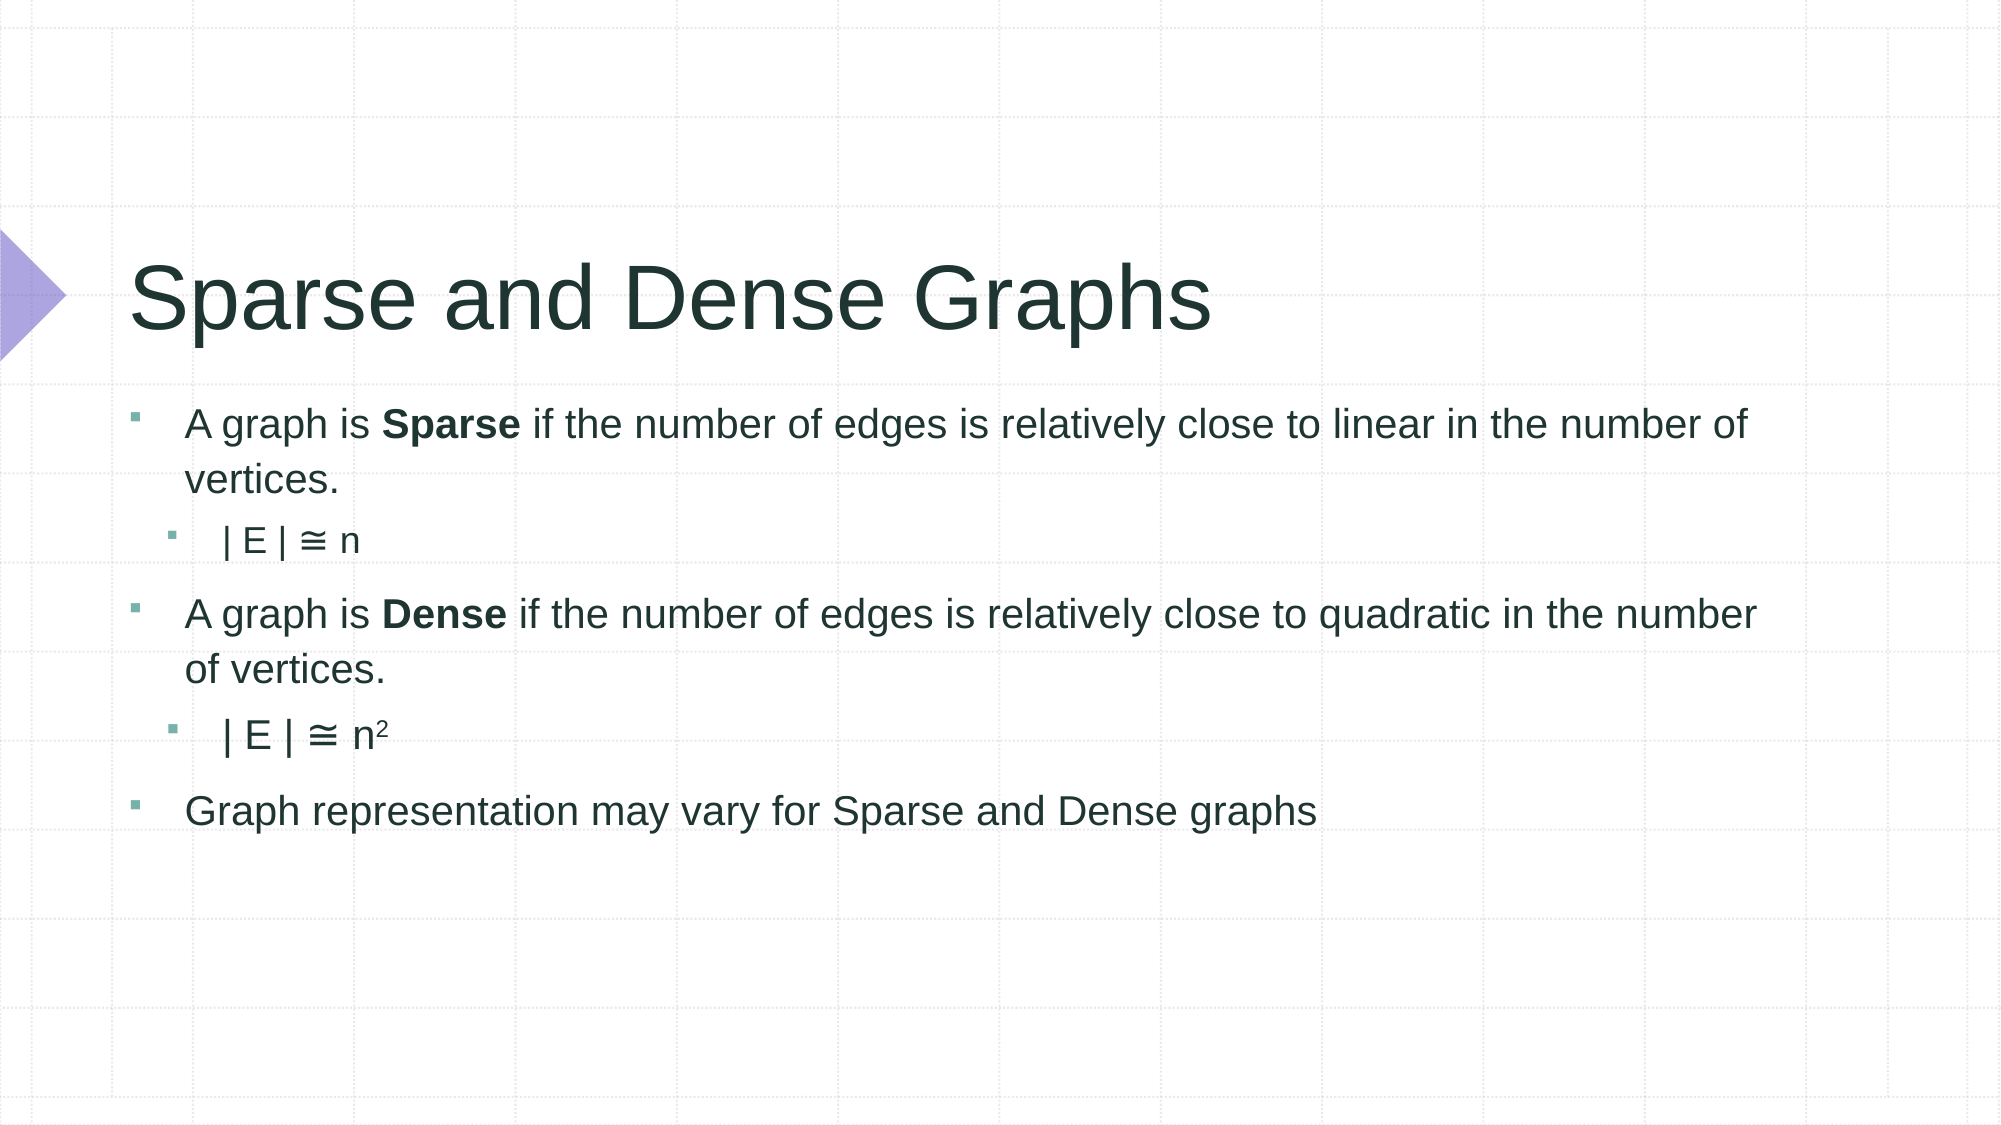

# Sparse and Dense Graphs
A graph is Sparse if the number of edges is relatively close to linear in the number of vertices.
| E | ≅ n
A graph is Dense if the number of edges is relatively close to quadratic in the number of vertices.
| E | ≅ n2
Graph representation may vary for Sparse and Dense graphs